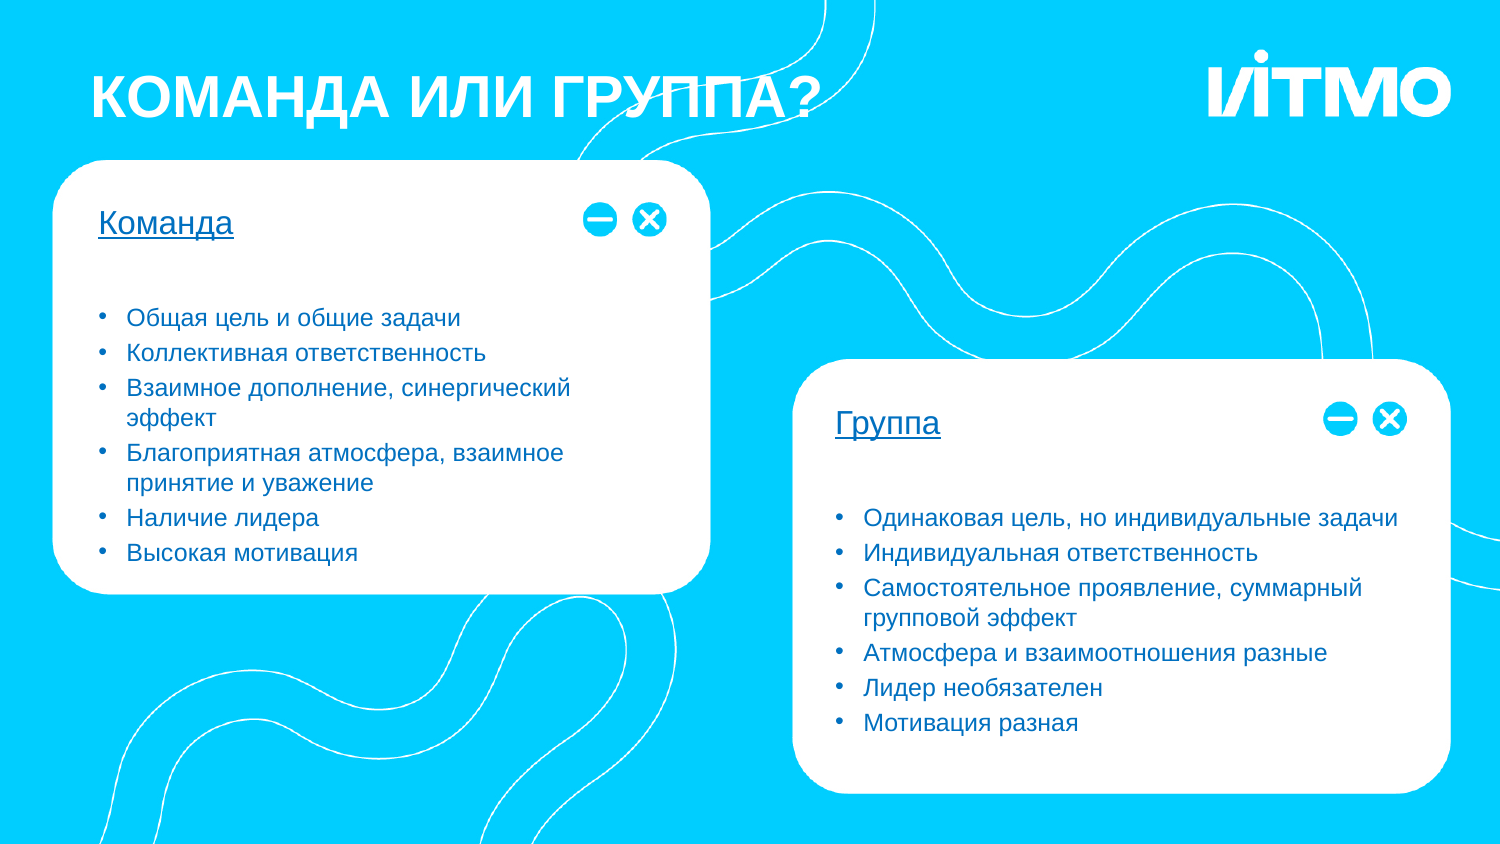

# КОМАНДА ИЛИ ГРУППА?
Команда
Общая цель и общие задачи
Коллективная ответственность
Взаимное дополнение, синергический эффект
Благоприятная атмосфера, взаимное принятие и уважение
Наличие лидера
Высокая мотивация

Группа
Одинаковая цель, но индивидуальные задачи
Индивидуальная ответственность
Самостоятельное проявление, суммарный групповой эффект
Атмосфера и взаимоотношения разные
Лидер необязателен
Мотивация разная